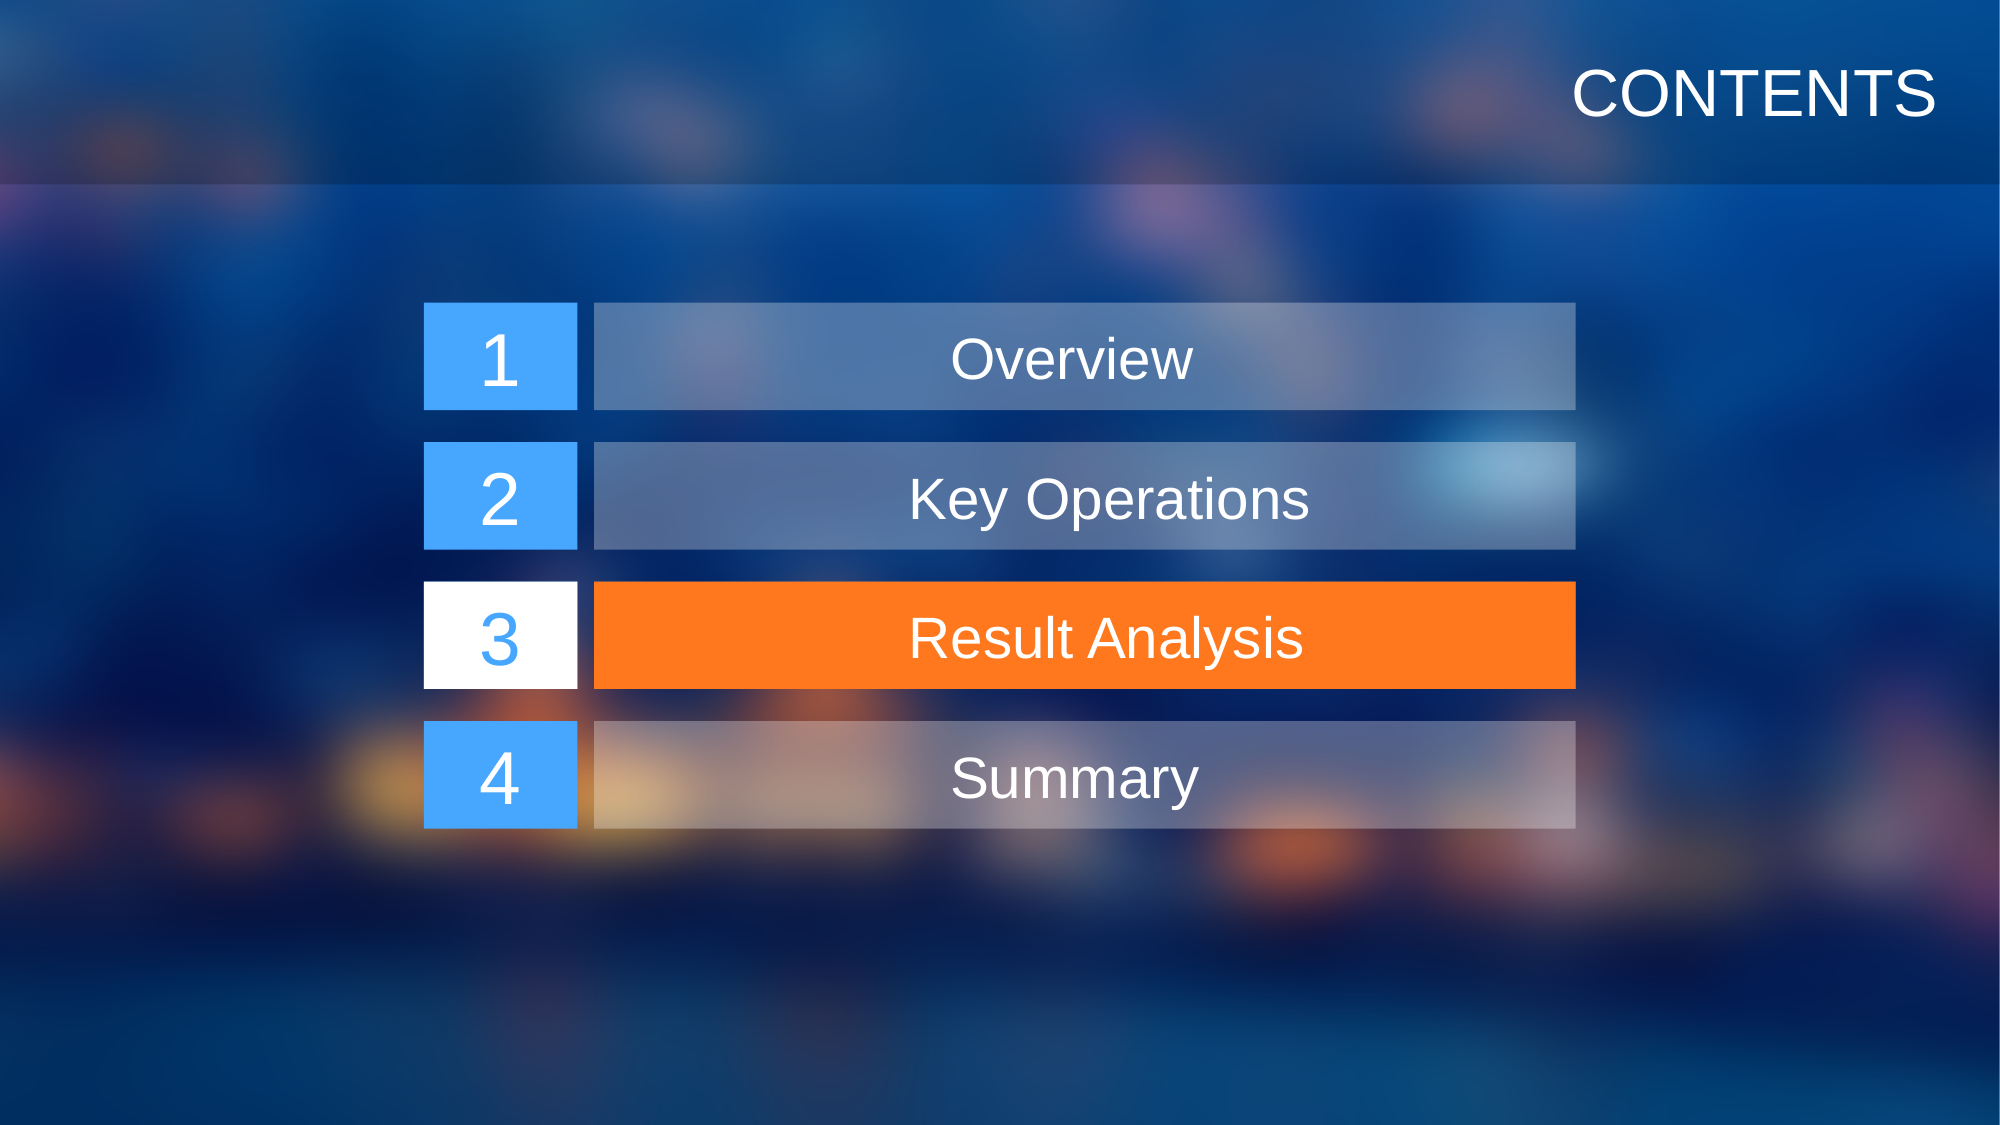

CONTENTS
1
                     Overview
2
 		Key Operations
 		Result Analysis
3
 		Result Analysis
3
4
                     Summary